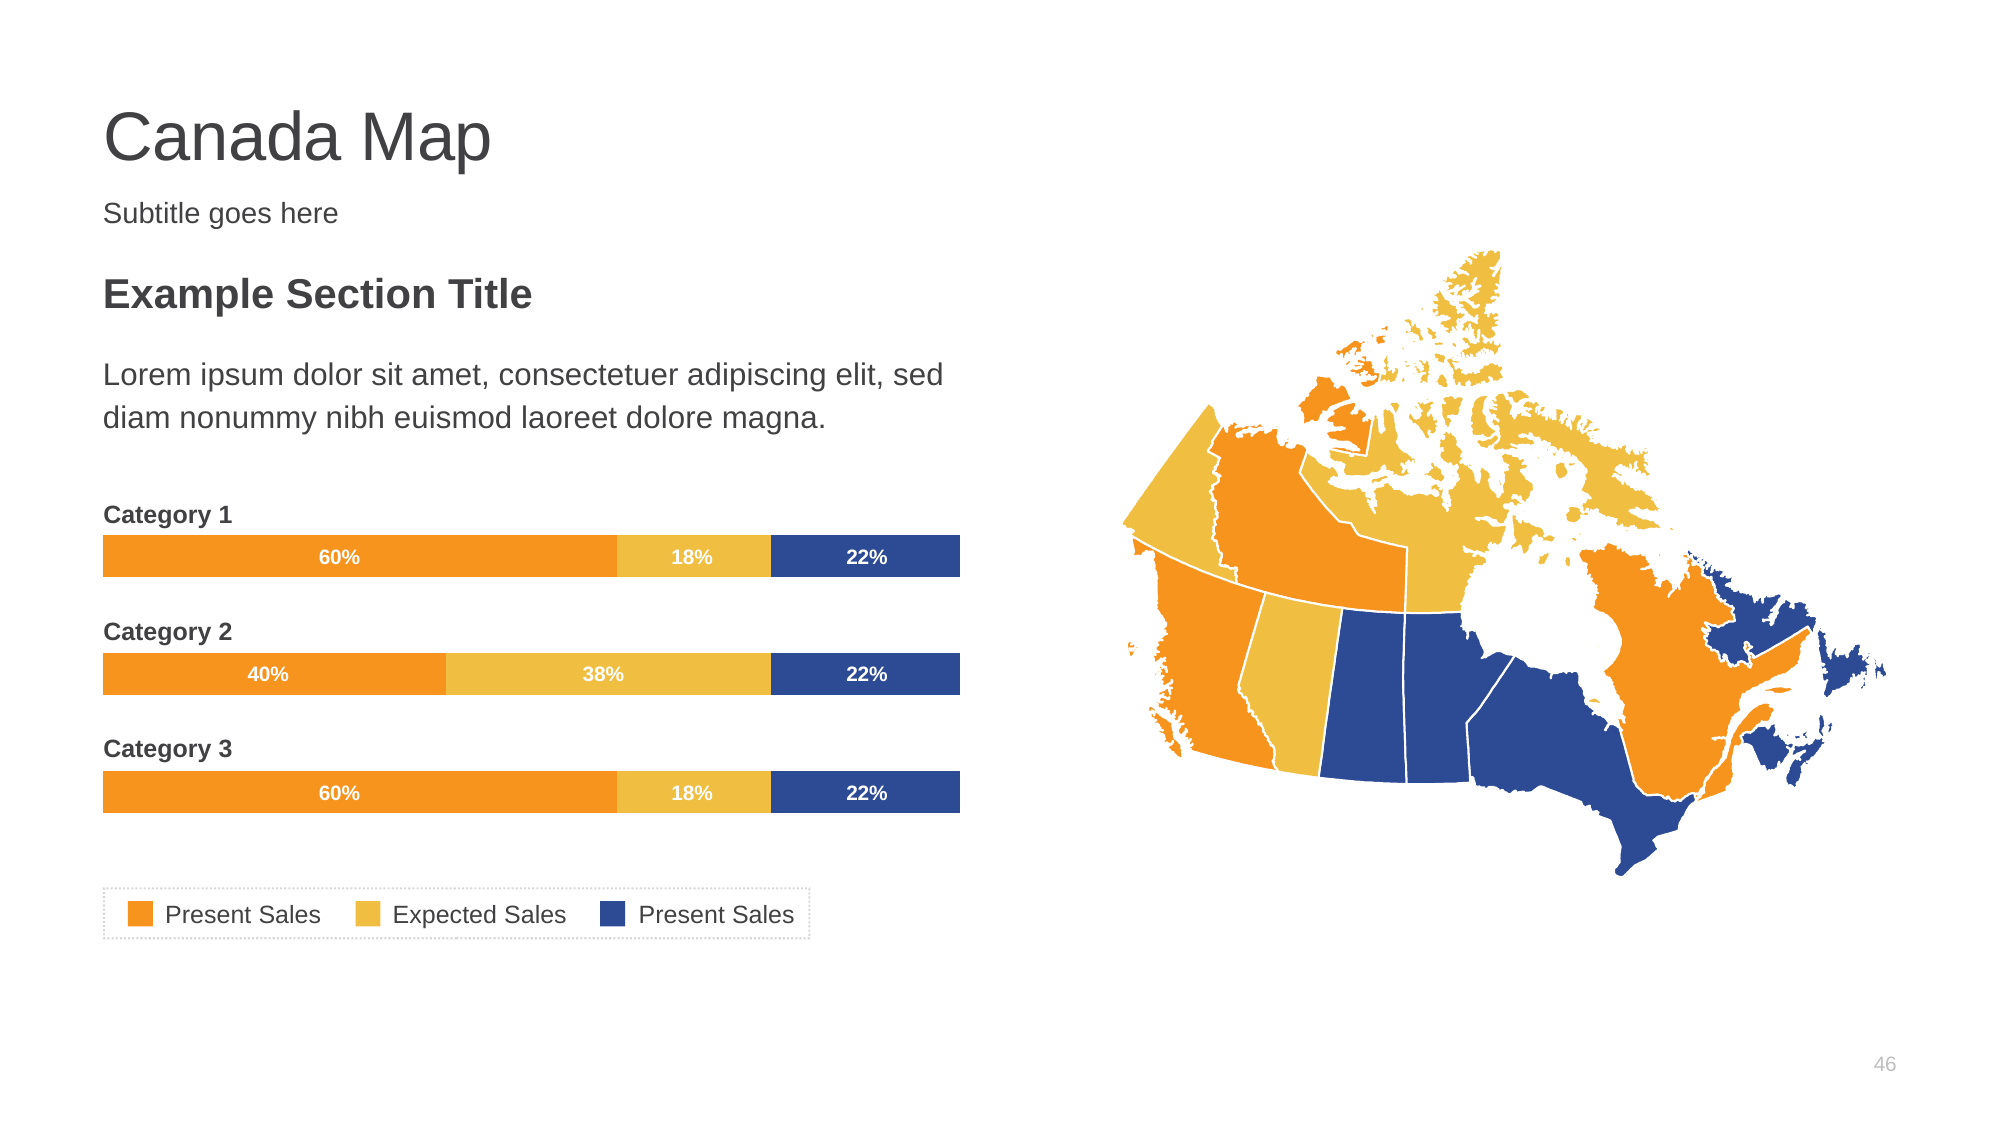

# Canada Map
Subtitle goes here

Example Section Title
Lorem ipsum dolor sit amet, consectetuer adipiscing elit, sed diam nonummy nibh euismod laoreet dolore magna.
Category 1

### Chart

| Category | Series 1 | Series 2 | Series 3 |
|---|---|---|---|
| Category 1 | 60.0 | 18.0 | 22.0 |
60%
18%
22%
Category 2

### Chart

| Category | Series 1 | Series 2 | Series 3 |
|---|---|---|---|
| Category 1 | 40.0 | 38.0 | 22.0 |
40%
38%
22%
Category 3

### Chart

| Category | Series 1 | Series 2 | Series 3 |
|---|---|---|---|
| Category 1 | 60.0 | 18.0 | 22.0 |
60%
18%
22%

Present Sales
Expected Sales
Present Sales

46